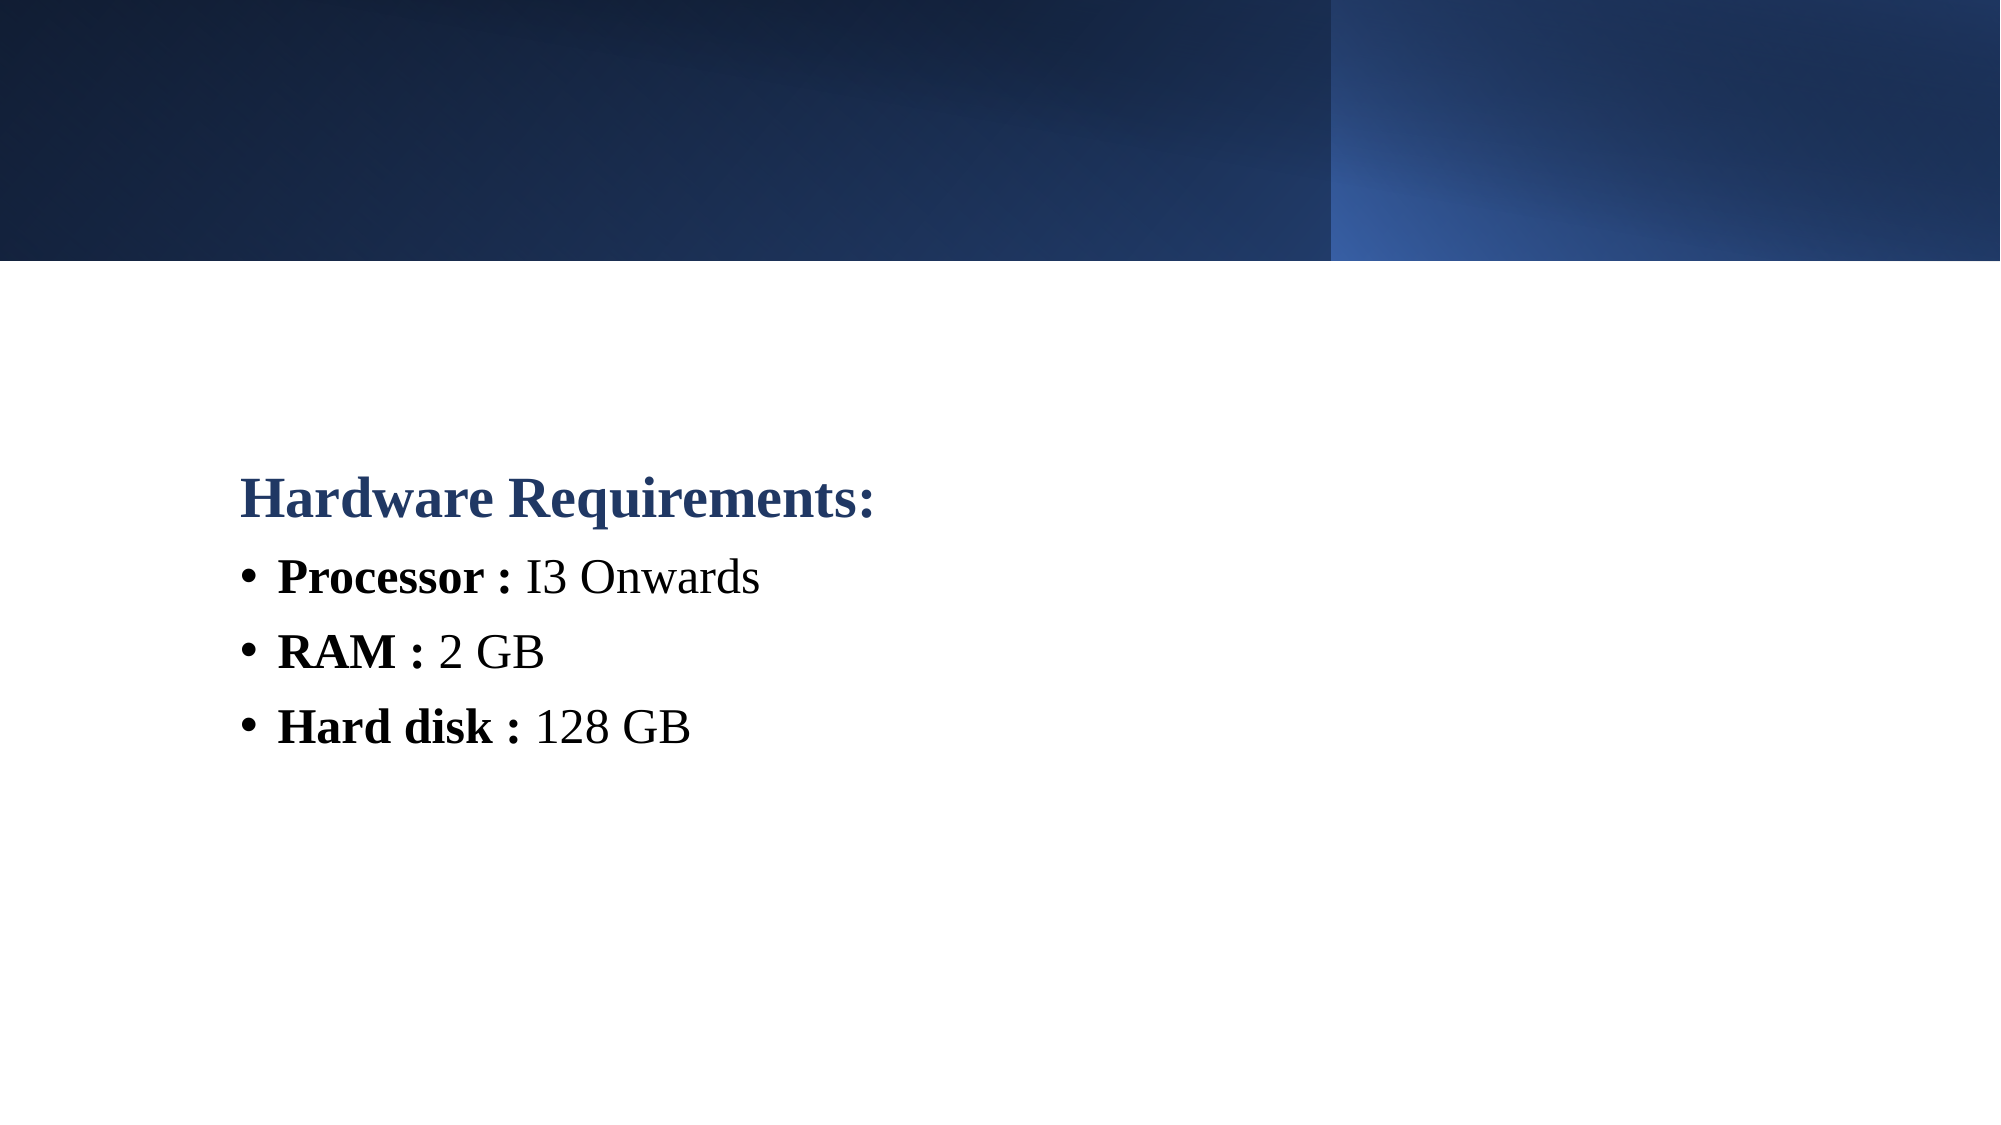

#
Hardware Requirements:
Processor : I3 Onwards
RAM : 2 GB
Hard disk : 128 GB